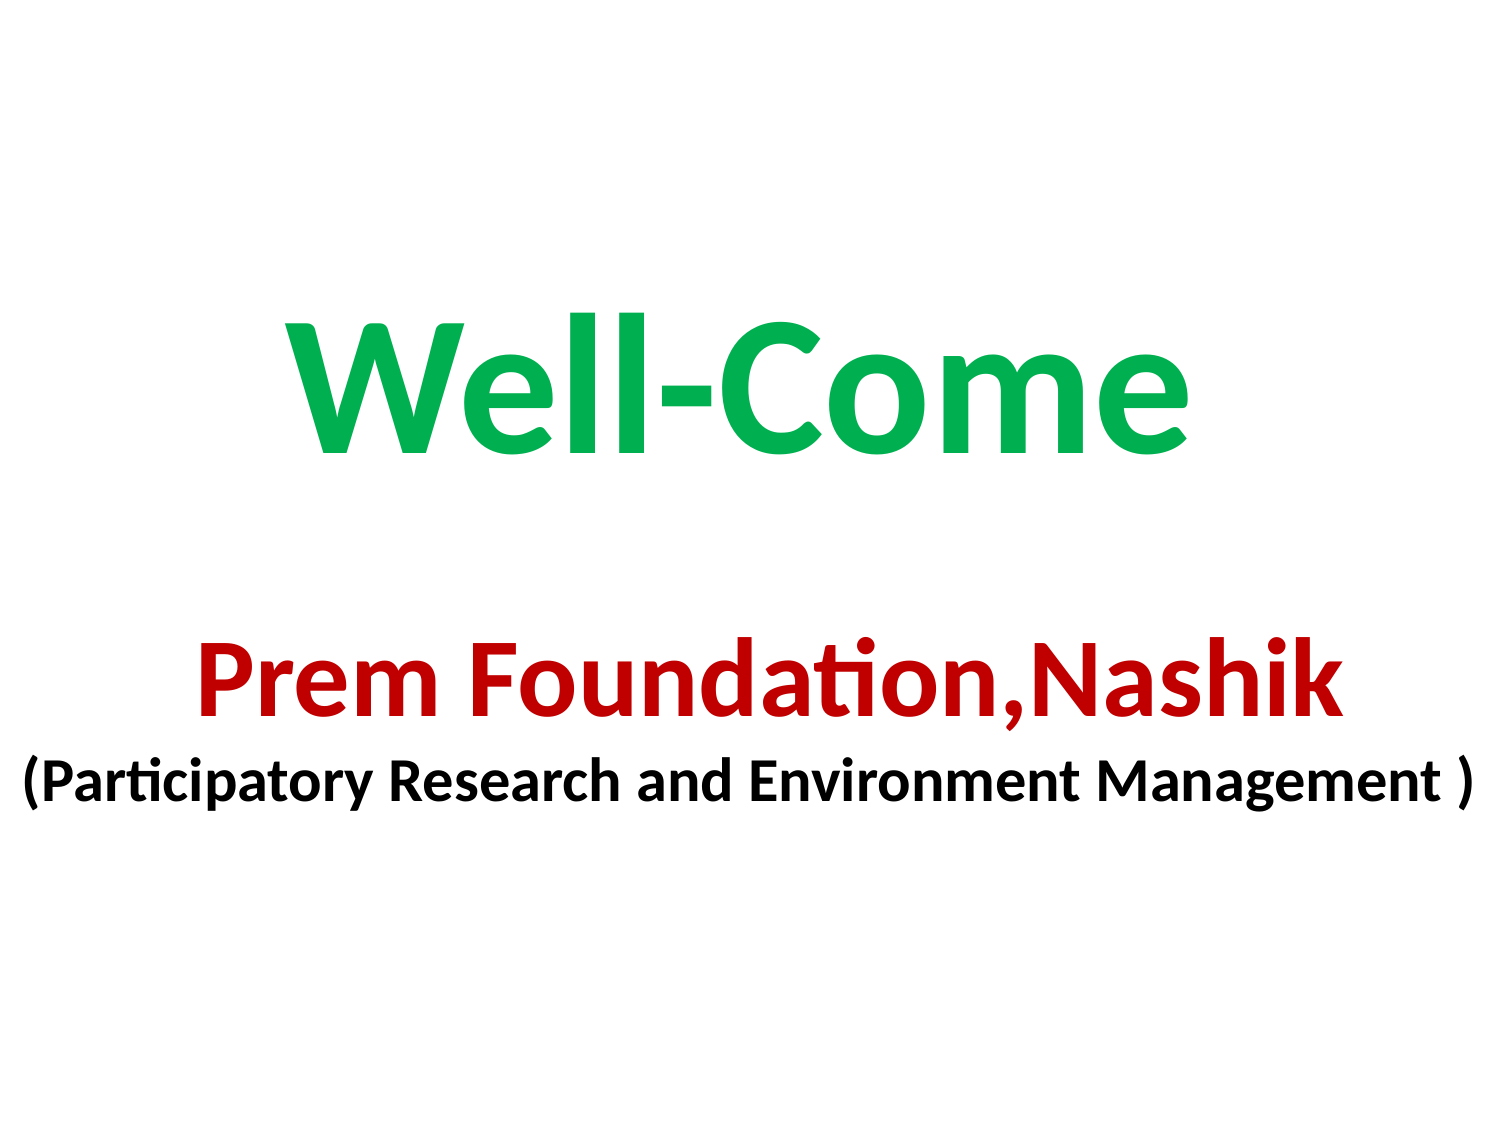

# Well-Come Prem Foundation,Nashik (Participatory Research and Environment Management )